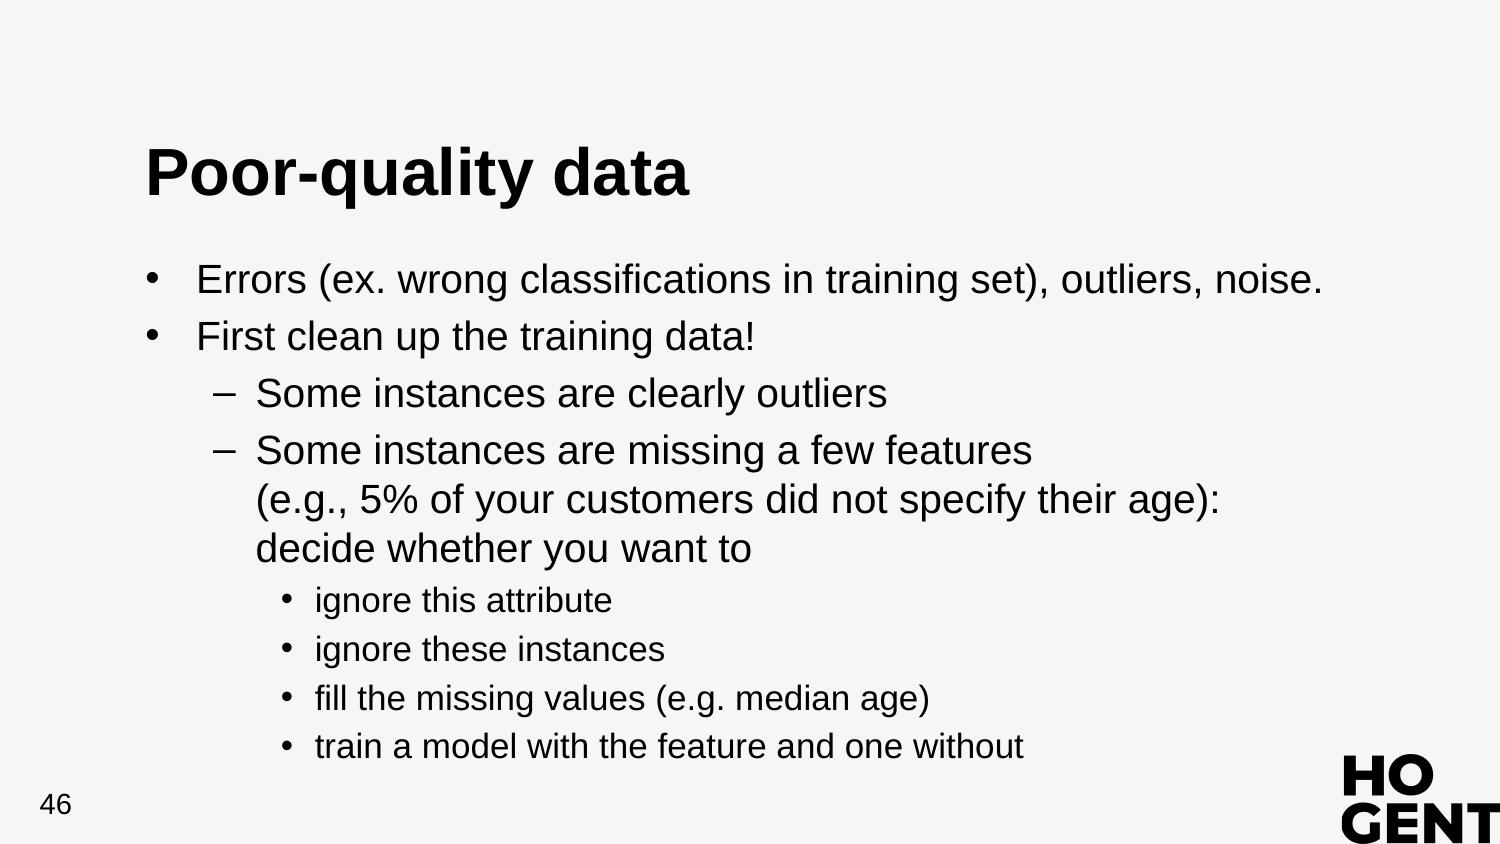

# Poor-quality data
Errors (ex. wrong classifications in training set), outliers, noise.
First clean up the training data!
Some instances are clearly outliers
Some instances are missing a few features
(e.g., 5% of your customers did not specify their age):
decide whether you want to
ignore this attribute
ignore these instances
fill the missing values (e.g. median age)
train a model with the feature and one without